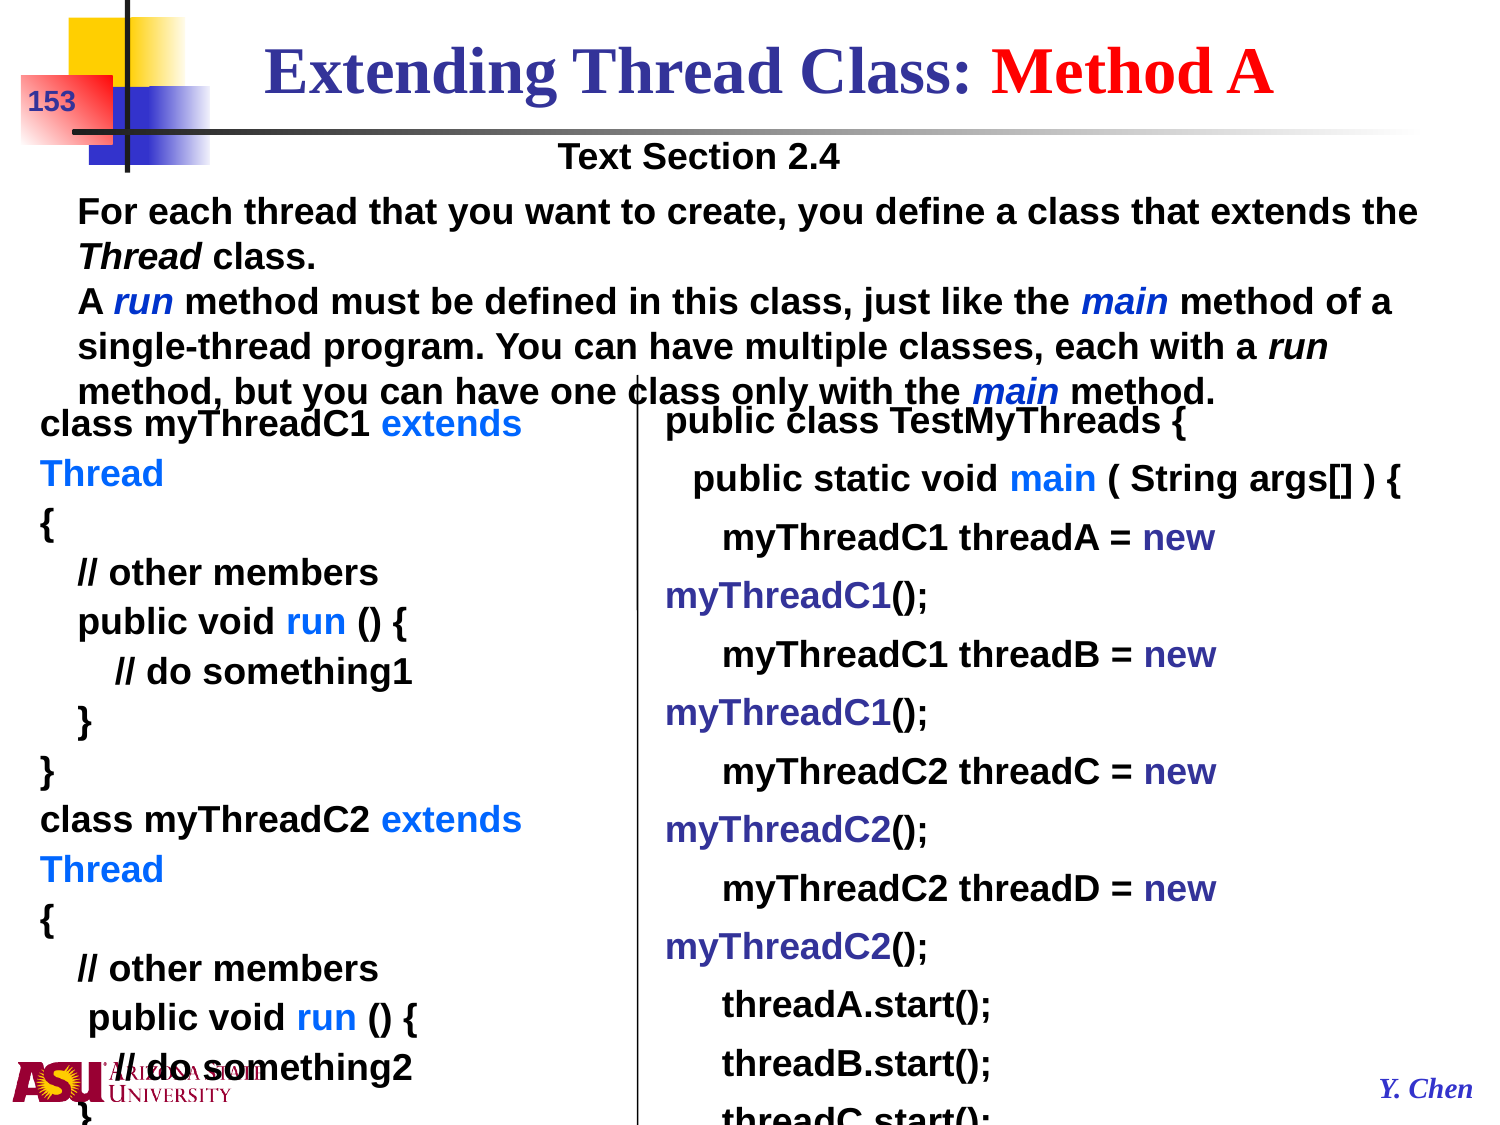

# Extending Thread Class: Method A
153
Text Section 2.4
For each thread that you want to create, you define a class that extends the Thread class.
A run method must be defined in this class, just like the main method of a single-thread program. You can have multiple classes, each with a run method, but you can have one class only with the main method.

public class TestMyThreads {
	public static void main ( String args[] ) {
		myThreadC1 threadA = new myThreadC1();
		myThreadC1 threadB = new myThreadC1();
		myThreadC2 threadC = new myThreadC2();
		myThreadC2 threadD = new myThreadC2();
		threadA.start();
		threadB.start();
		threadC.start();
		threadD.start();
	}
}
class myThreadC1 extends Thread
{
	// other members
	public void run () {
		// do something1
	}
}
class myThreadC2 extends Thread
{
	// other members
	 public void run () {
		// do something2
	}
}